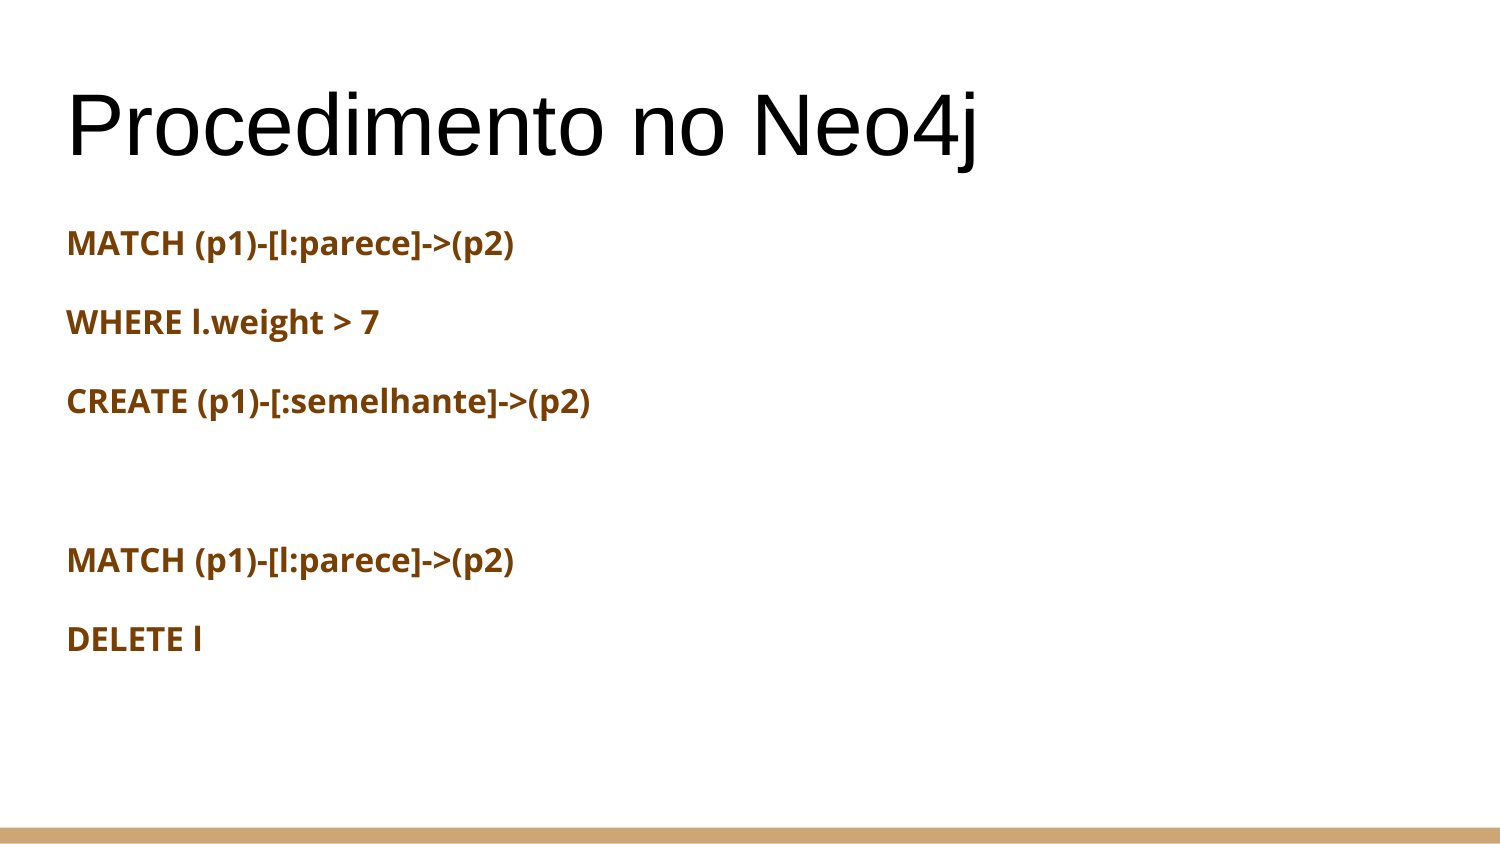

# Procedimento no Neo4j
MATCH (p1)-[l:parece]->(p2)
WHERE l.weight > 7
CREATE (p1)-[:semelhante]->(p2)

MATCH (p1)-[l:parece]->(p2)
DELETE l